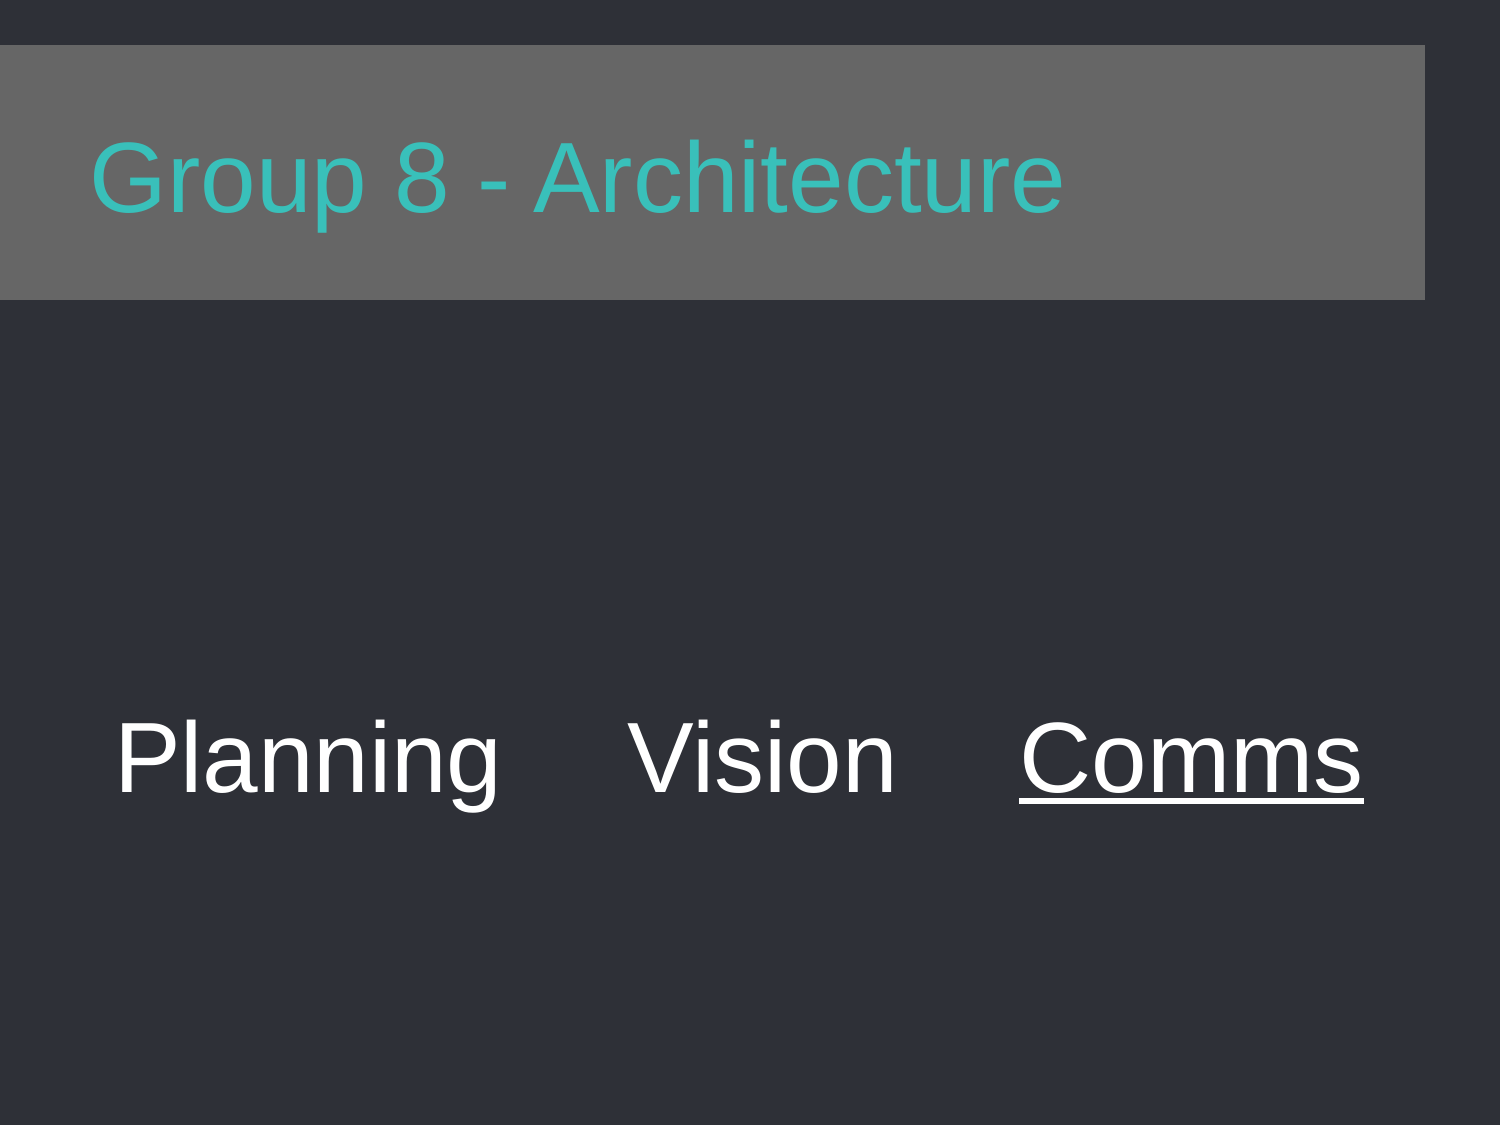

Group 8 - Architecture
Planning
Vision
Comms